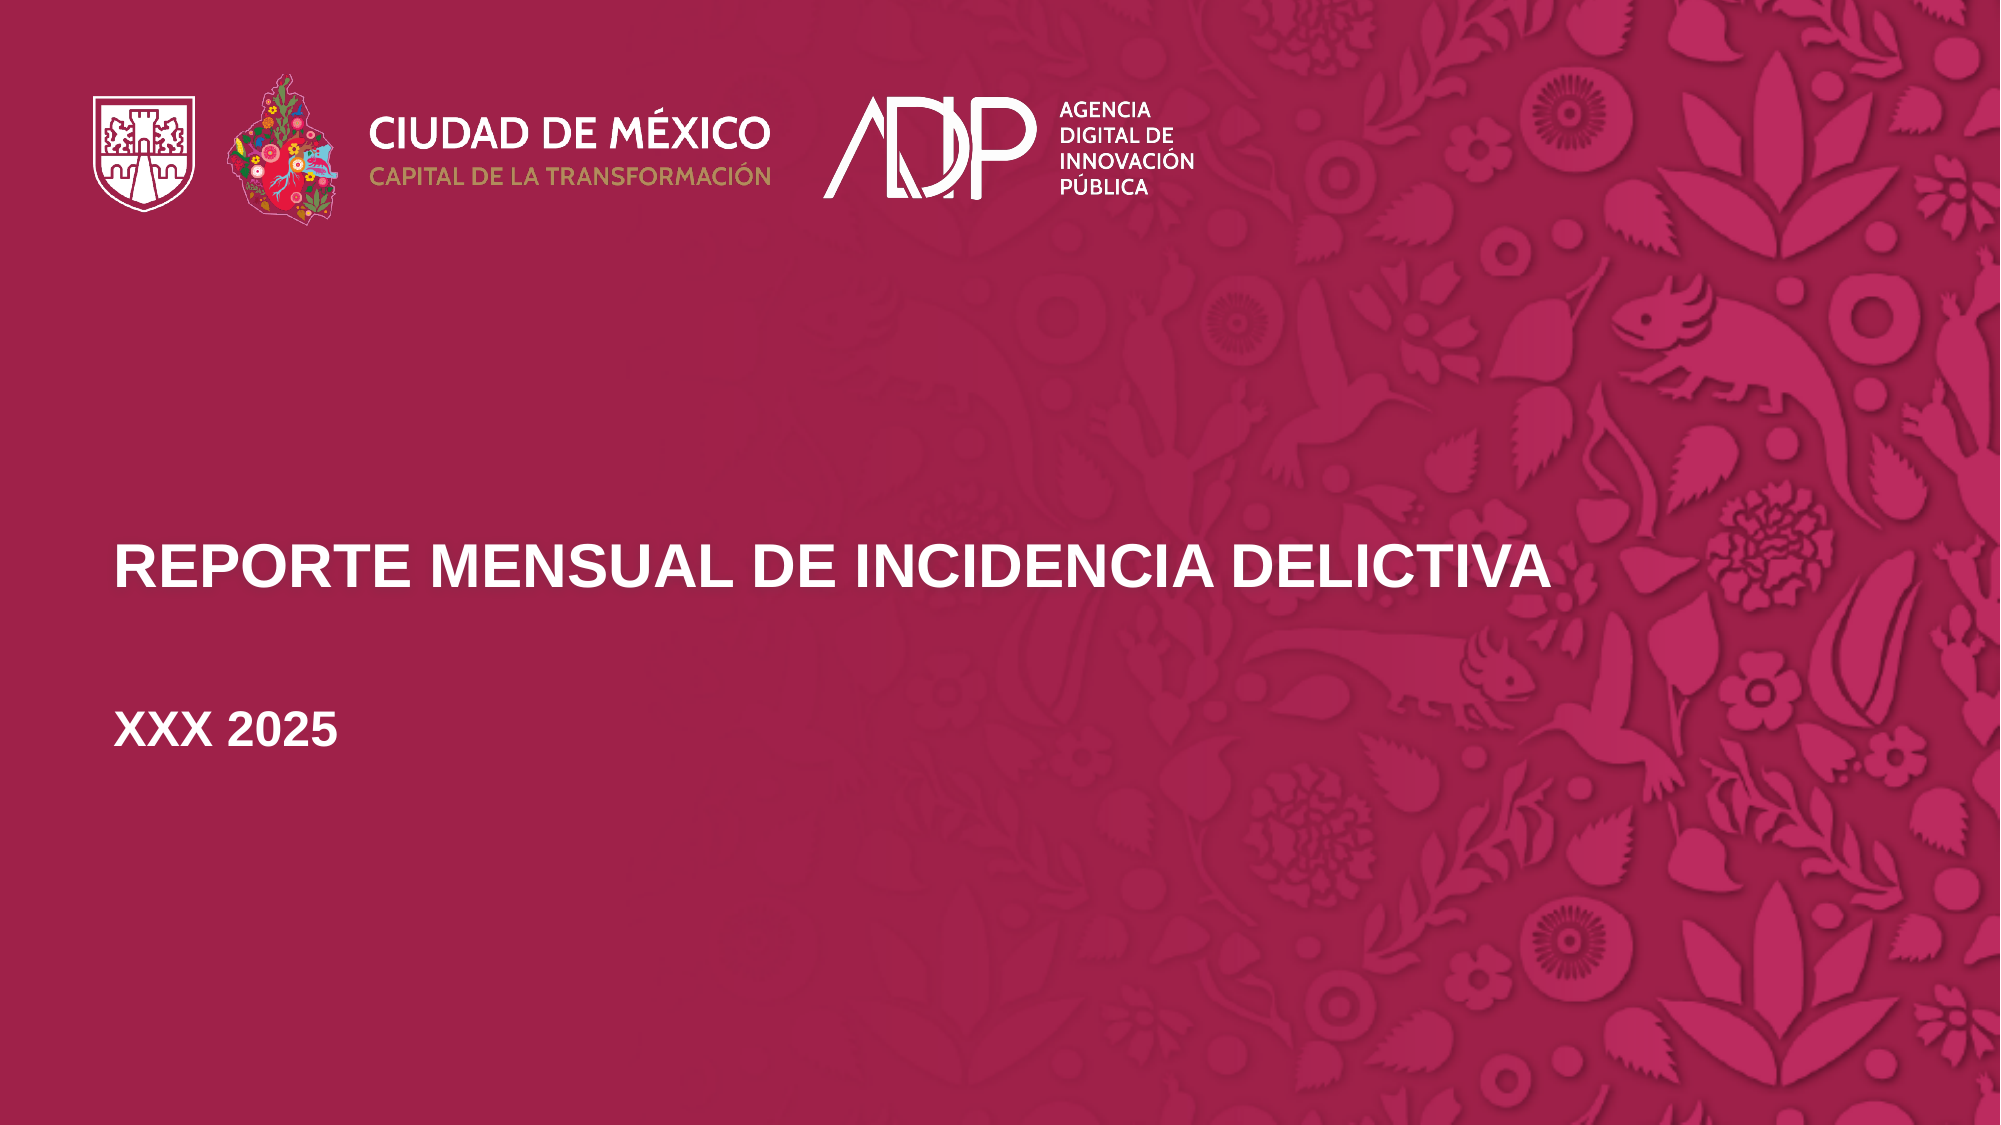

REPORTE MENSUAL DE INCIDENCIA DELICTIVA
XXX 2025